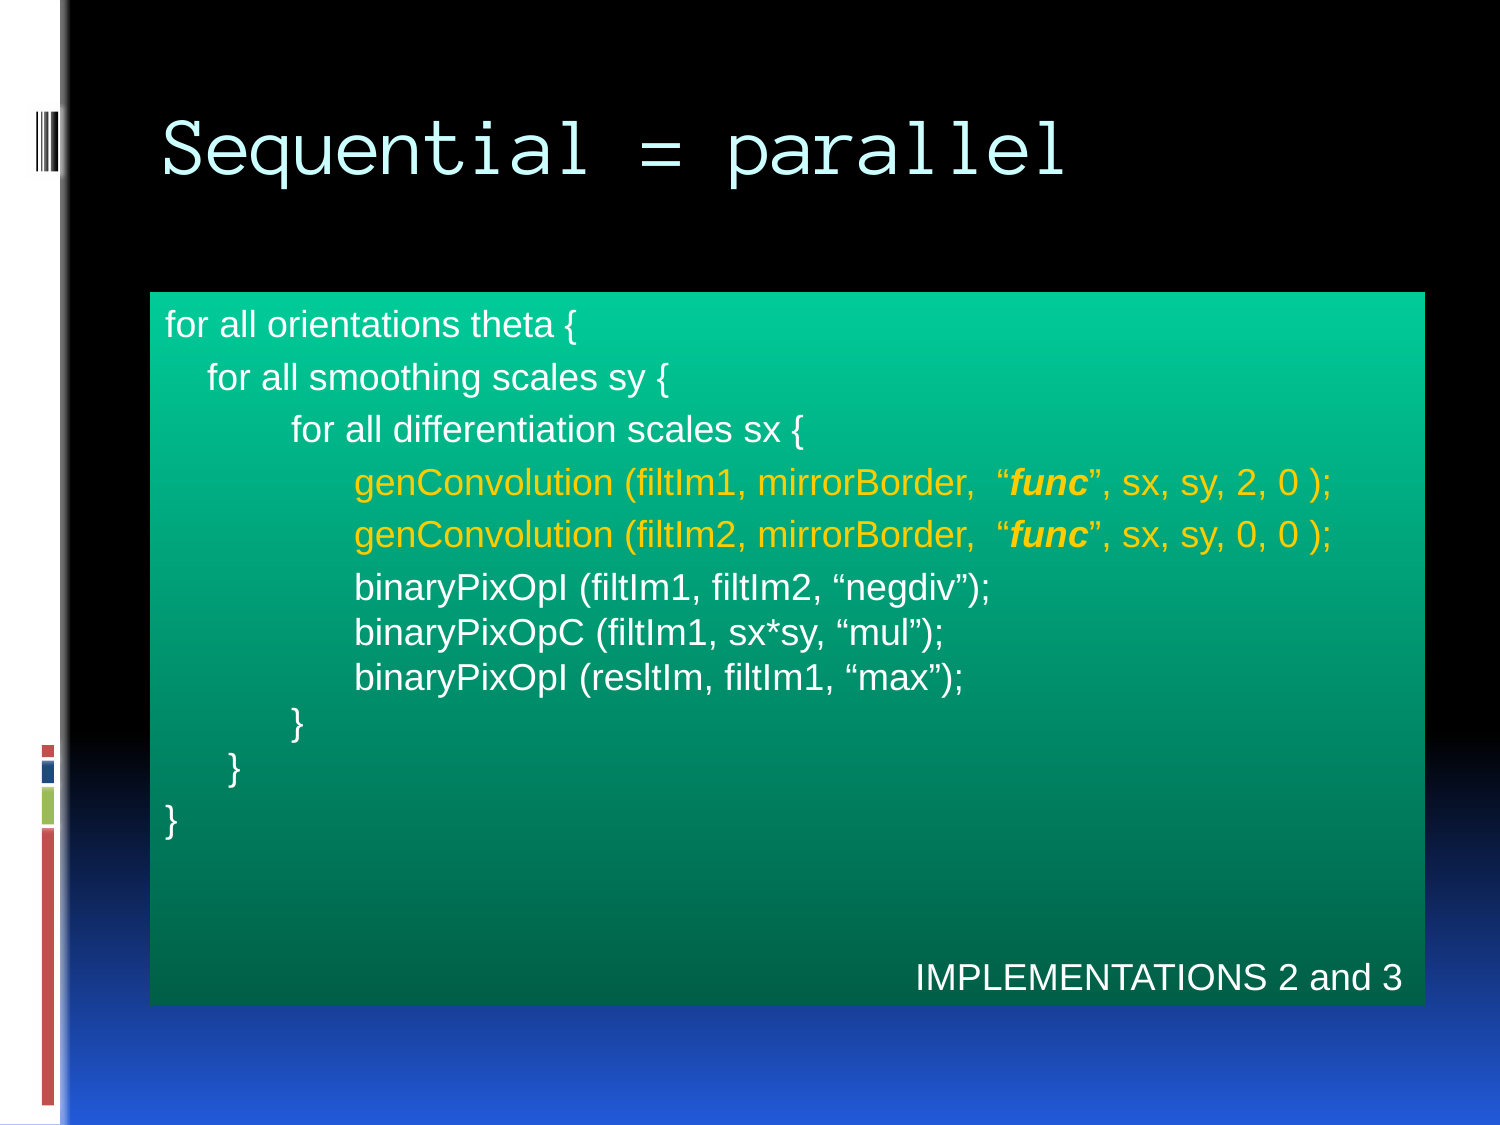

# Sequential = parallel
for all orientations theta {
    for all smoothing scales sy {
            for all differentiation scales sx {
                  genConvolution (filtIm1, mirrorBorder,  “func”, sx, sy, 2, 0 );
                  genConvolution (filtIm2, mirrorBorder,  “func”, sx, sy, 0, 0 );
                  binaryPixOpI (filtIm1, filtIm2, “negdiv”);
                  binaryPixOpC (filtIm1, sx*sy, “mul”);
                  binaryPixOpI (resltIm, filtIm1, “max”);
            }
      }
}

					IMPLEMENTATIONS 2 and 3